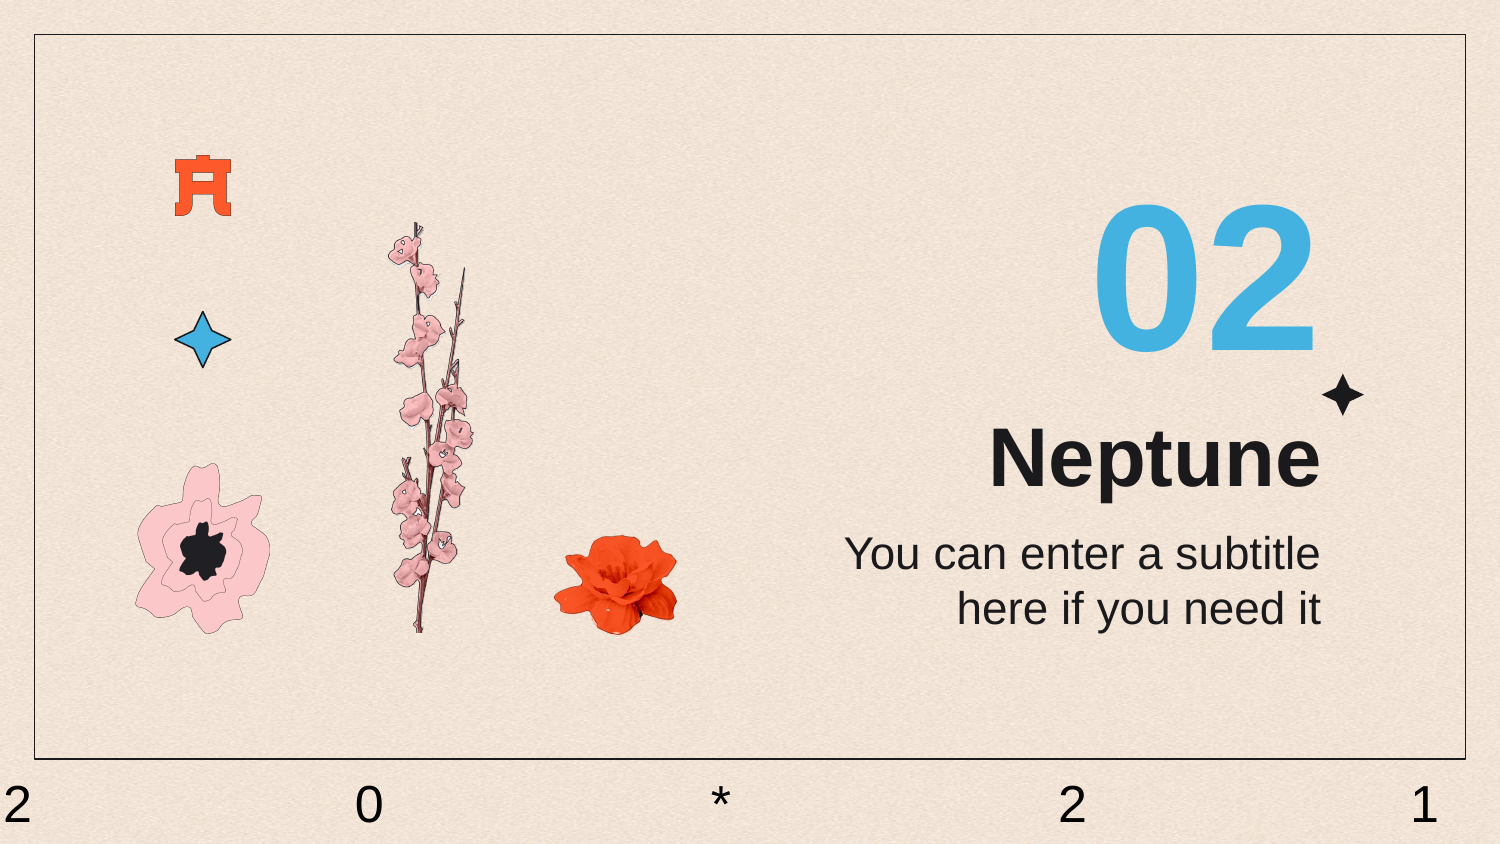

02

# Neptune
You can enter a subtitle here if you need it